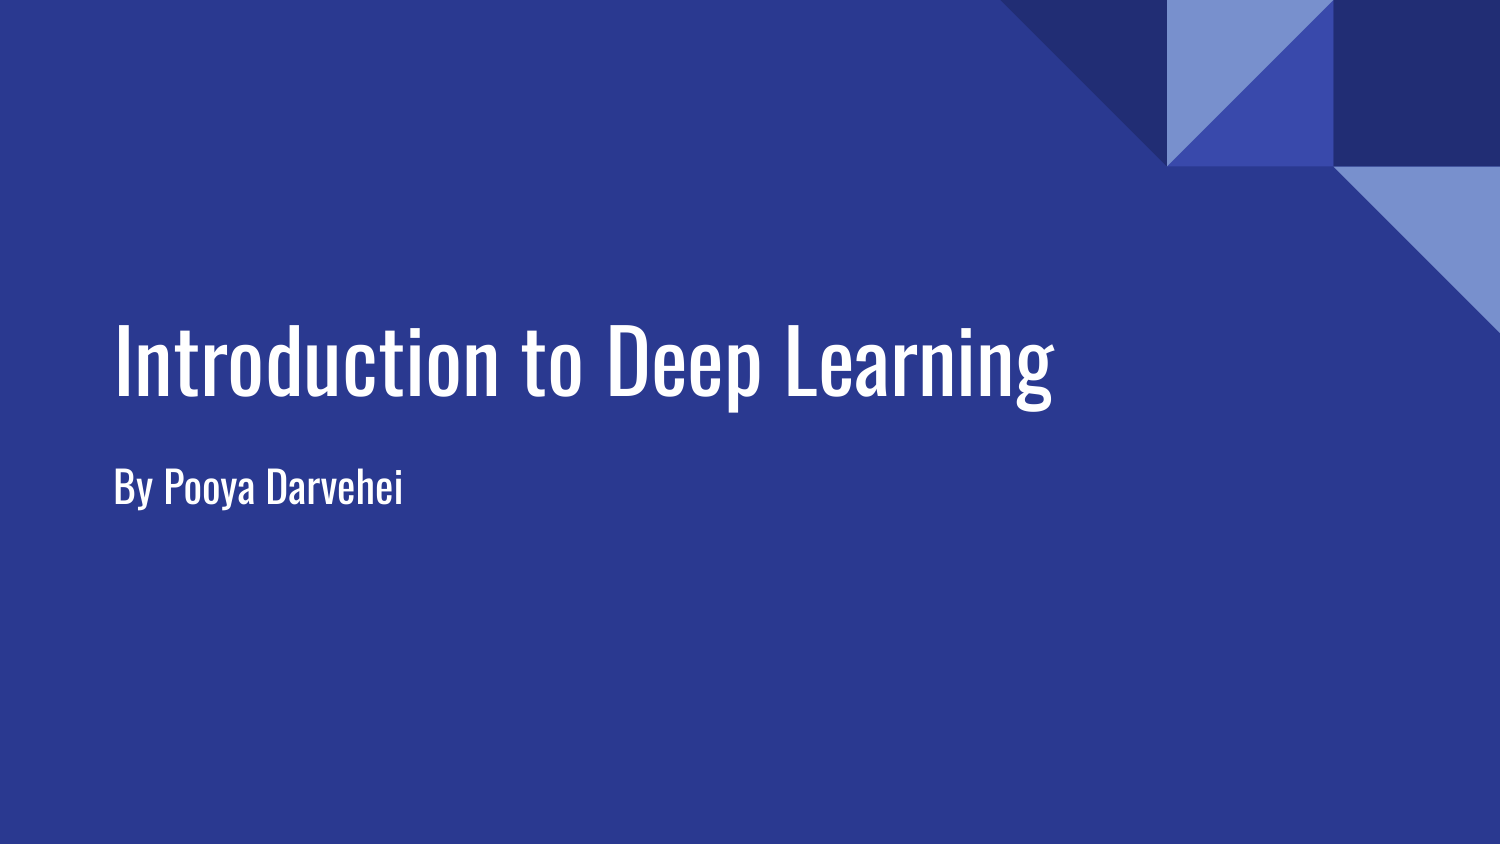

# Introduction to Deep Learning
By Pooya Darvehei